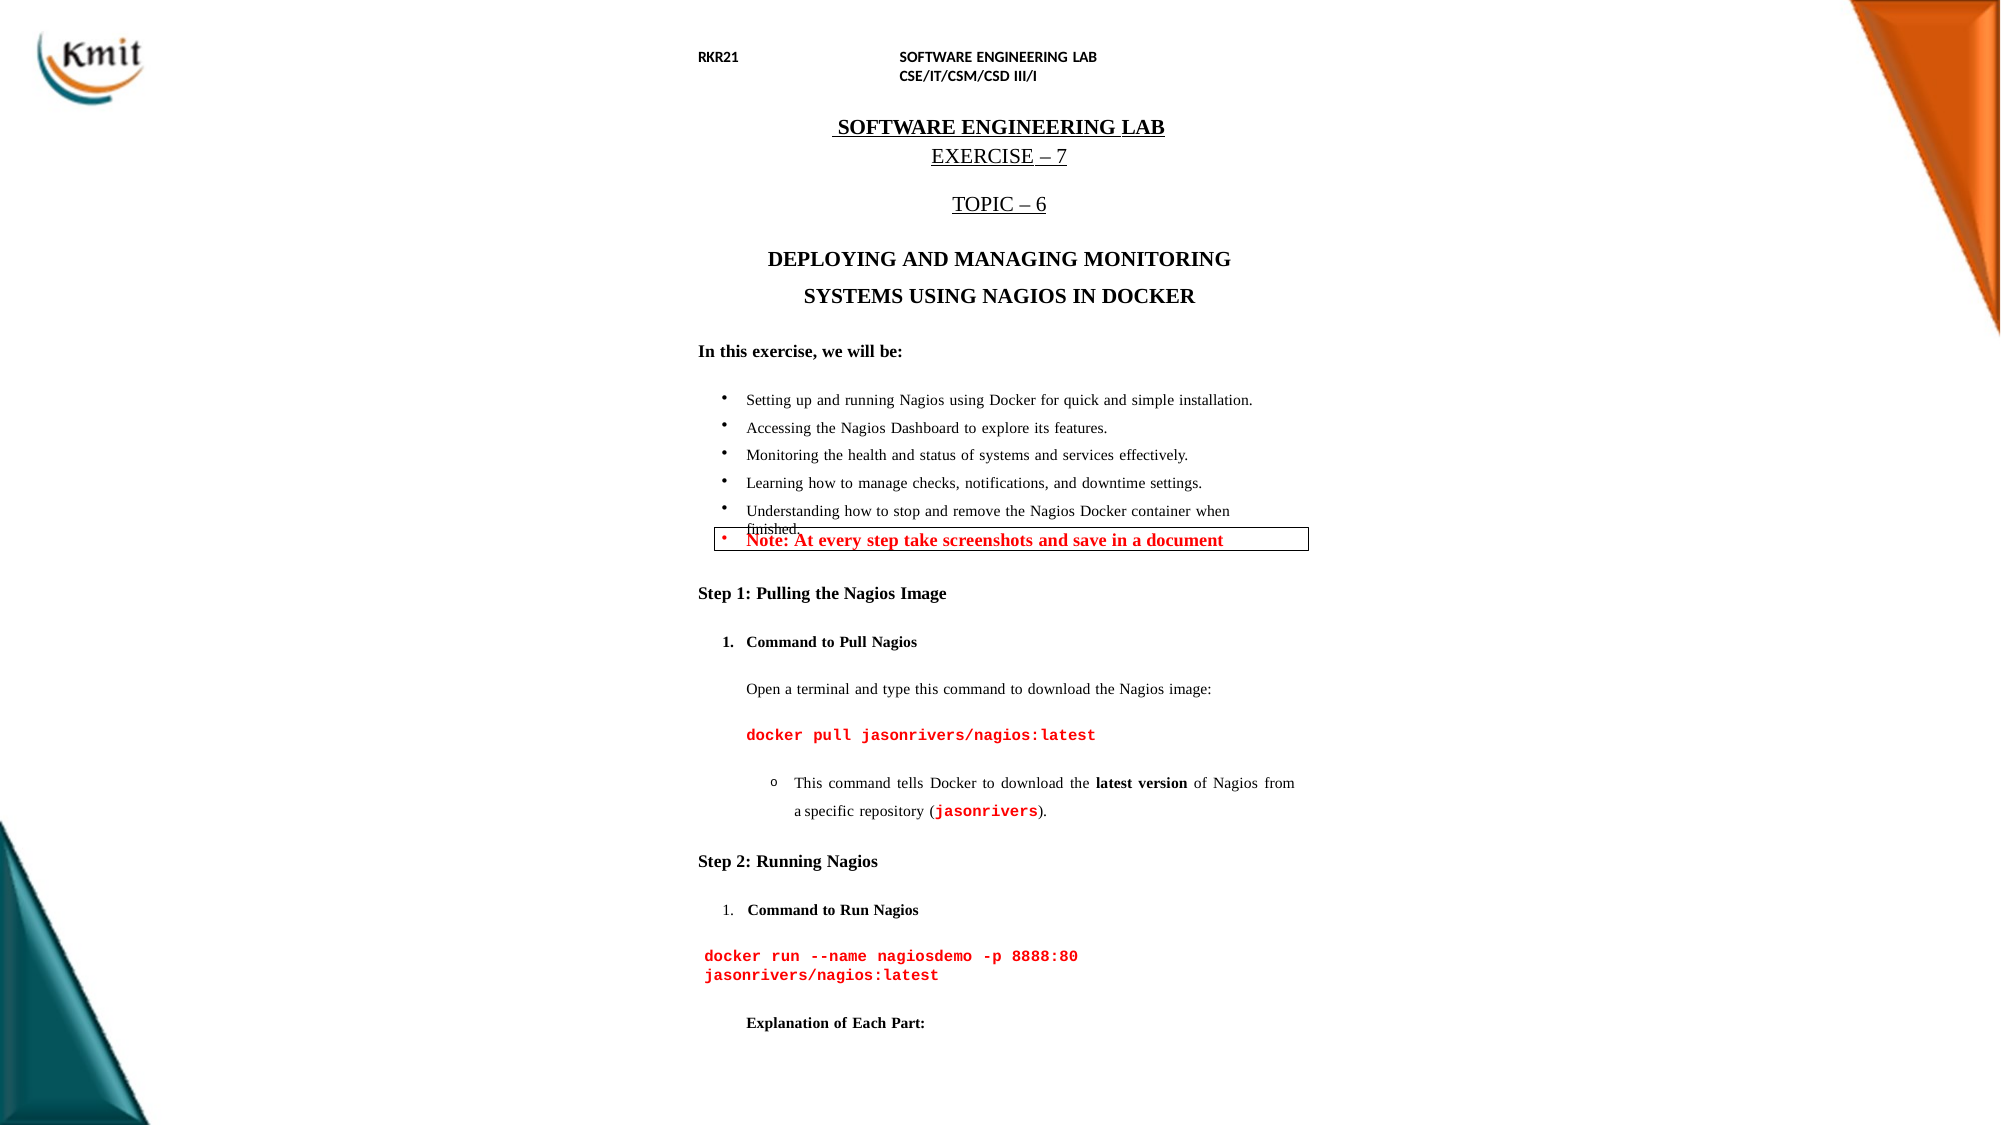

RKR21
SOFTWARE ENGINEERING LAB	CSE/IT/CSM/CSD III/I

 SOFTWARE ENGINEERING LAB
EXERCISE – 7
TOPIC – 6
DEPLOYING AND MANAGING MONITORING SYSTEMS USING NAGIOS IN DOCKER

In this exercise, we will be:

Setting up and running Nagios using Docker for quick and simple installation.
Accessing the Nagios Dashboard to explore its features.
Monitoring the health and status of systems and services effectively.
Learning how to manage checks, notifications, and downtime settings.
Understanding how to stop and remove the Nagios Docker container when finished.
Note: At every step take screenshots and save in a document
Step 1: Pulling the Nagios Image

Command to Pull Nagios

Open a terminal and type this command to download the Nagios image:

docker pull jasonrivers/nagios:latest

This command tells Docker to download the latest version of Nagios from a specific repository (jasonrivers).

Step 2: Running Nagios

1.  Command to Run Nagios

docker run --name nagiosdemo -p 8888:80 jasonrivers/nagios:latest

Explanation of Each Part:
410